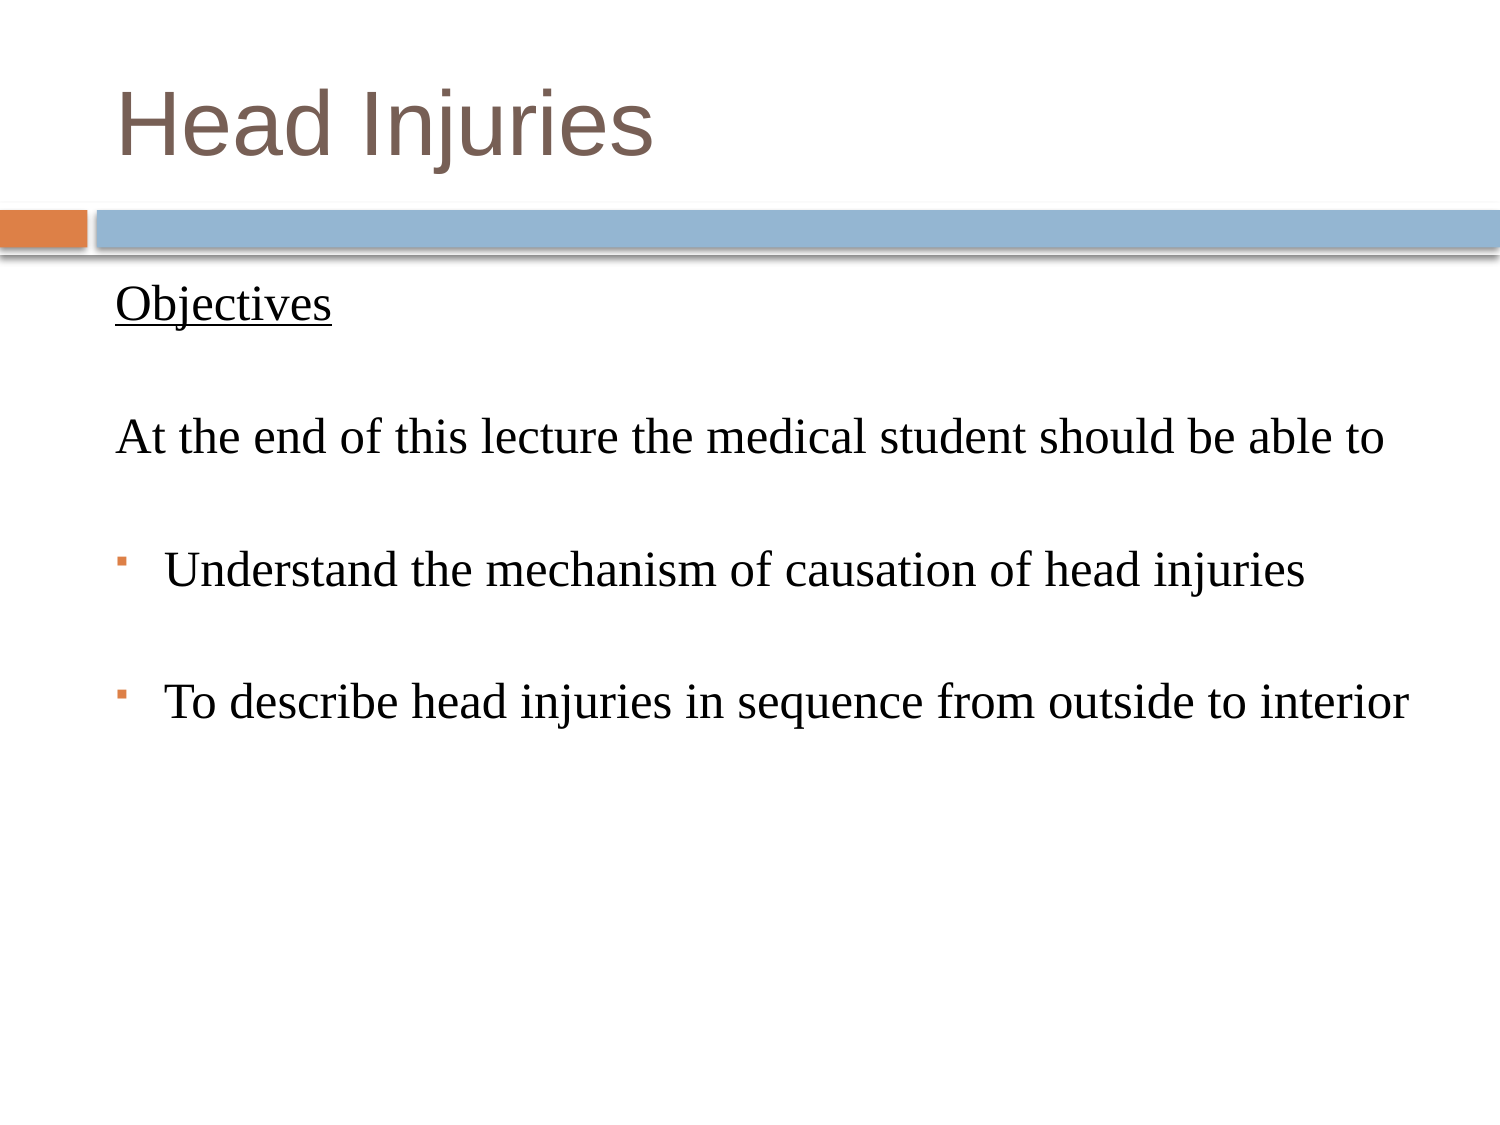

# Head Injuries
Objectives

At the end of this lecture the medical student should be able to

Understand the mechanism of causation of head injuries

To describe head injuries in sequence from outside to interior